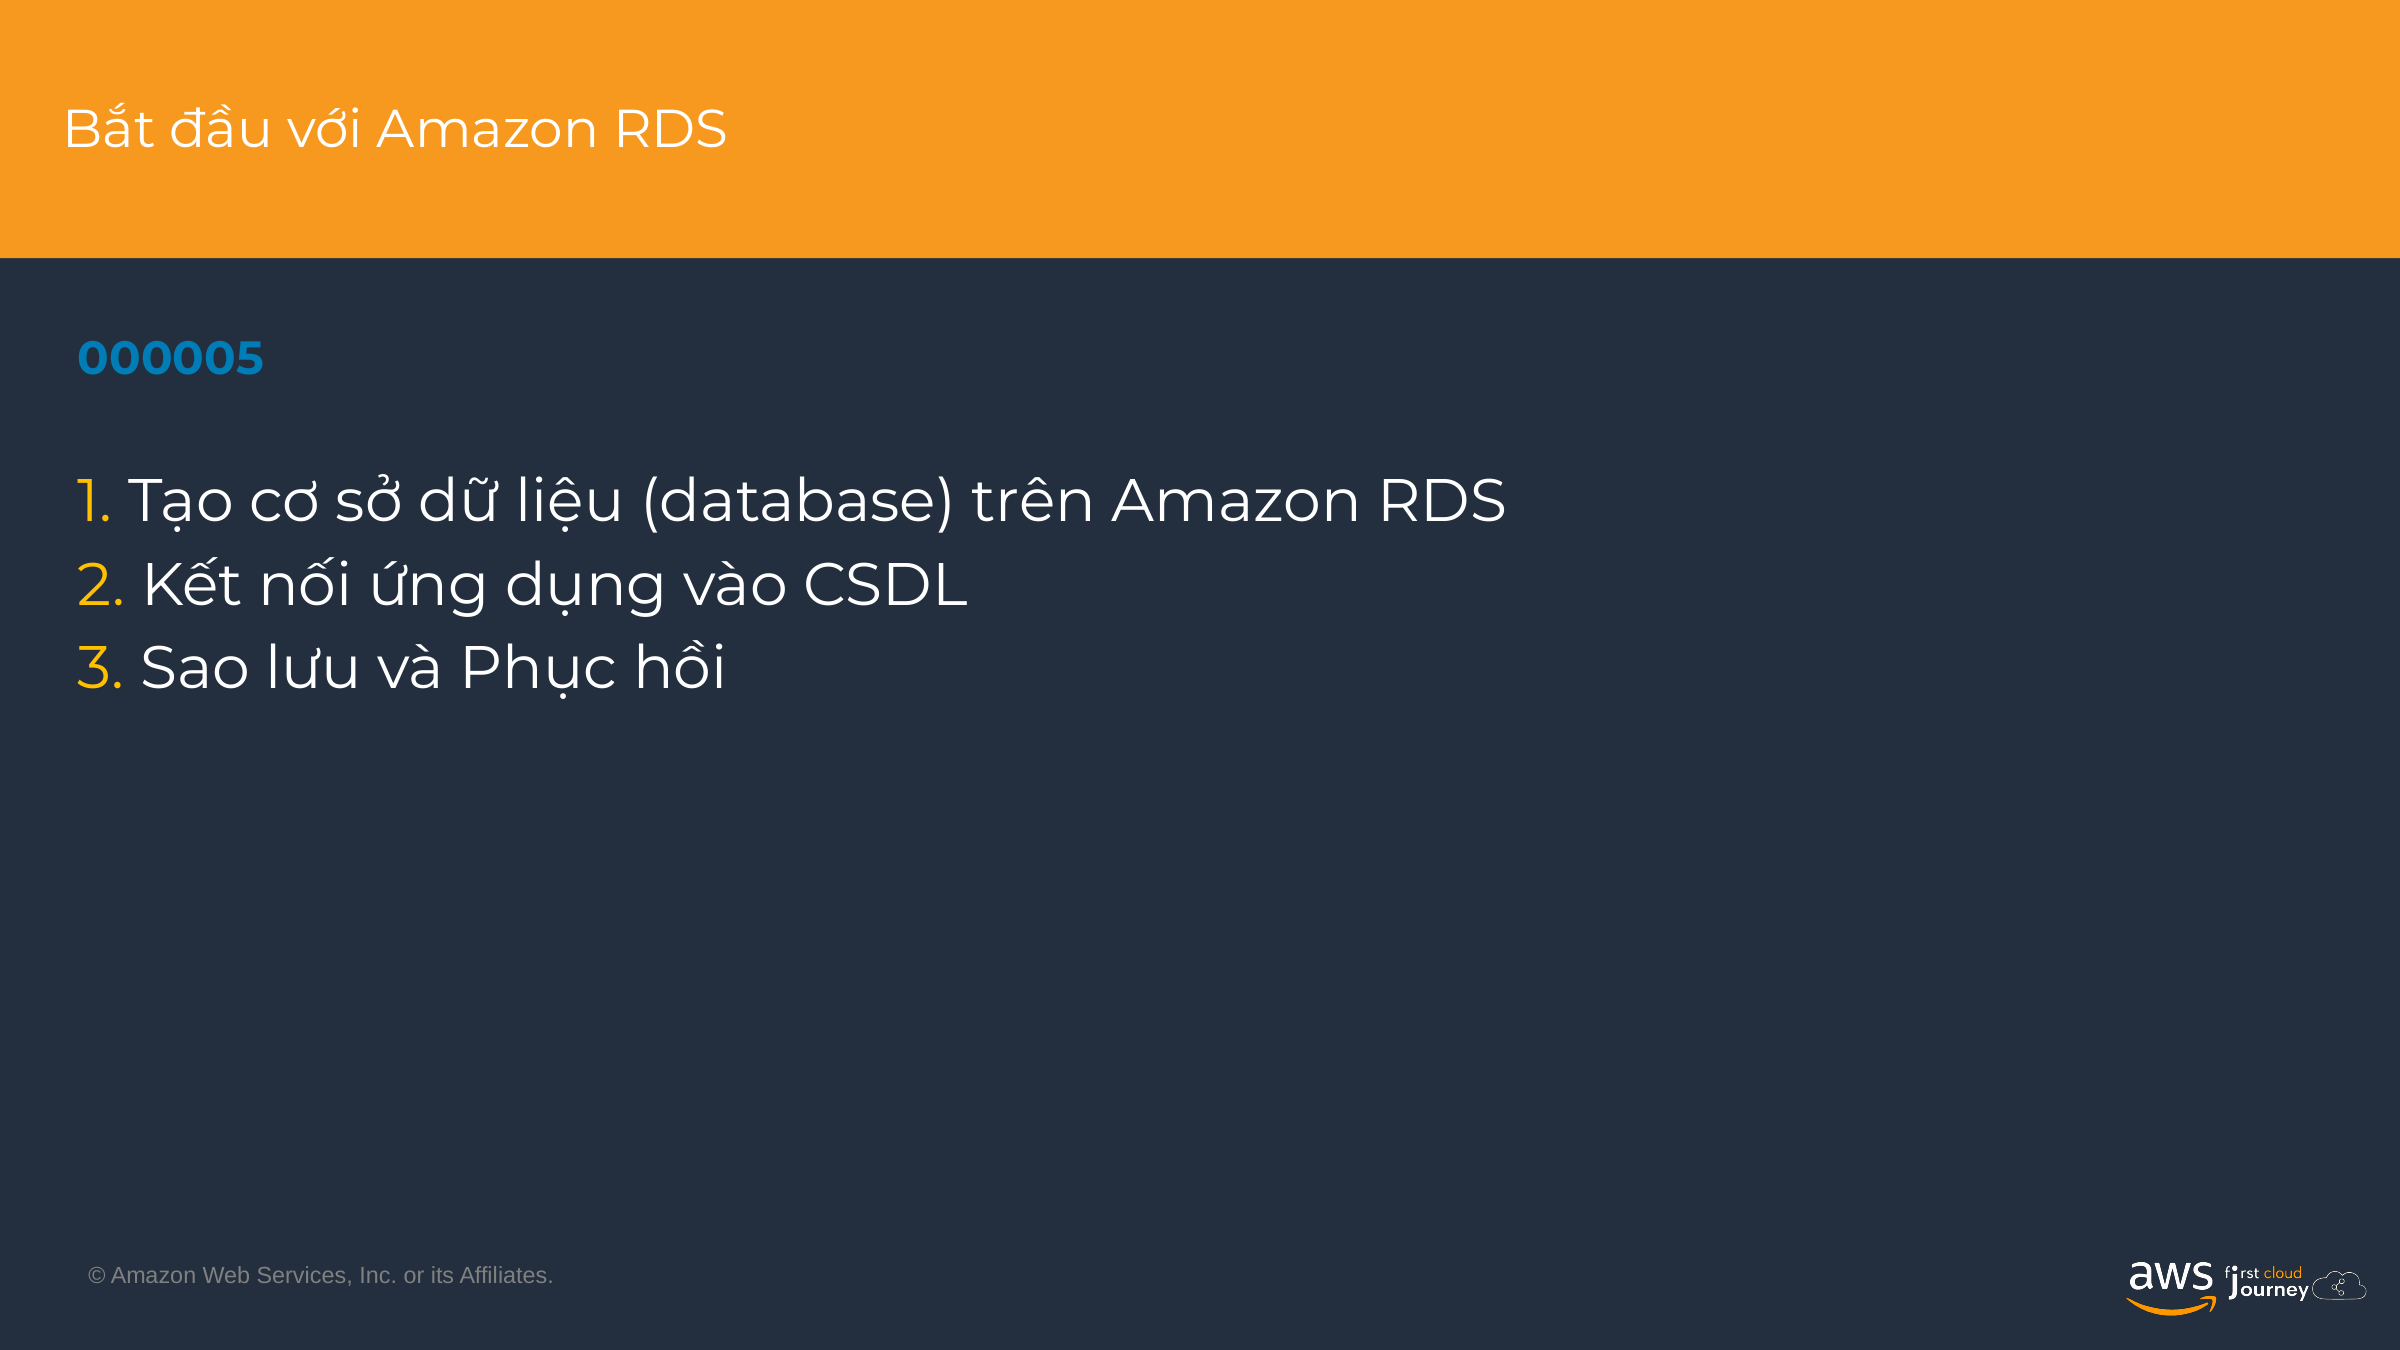

Bắt đầu với Amazon RDS
000005

1. Tạo cơ sở dữ liệu (database) trên Amazon RDS
2. Kết nối ứng dụng vào CSDL
3. Sao lưu và Phục hồi